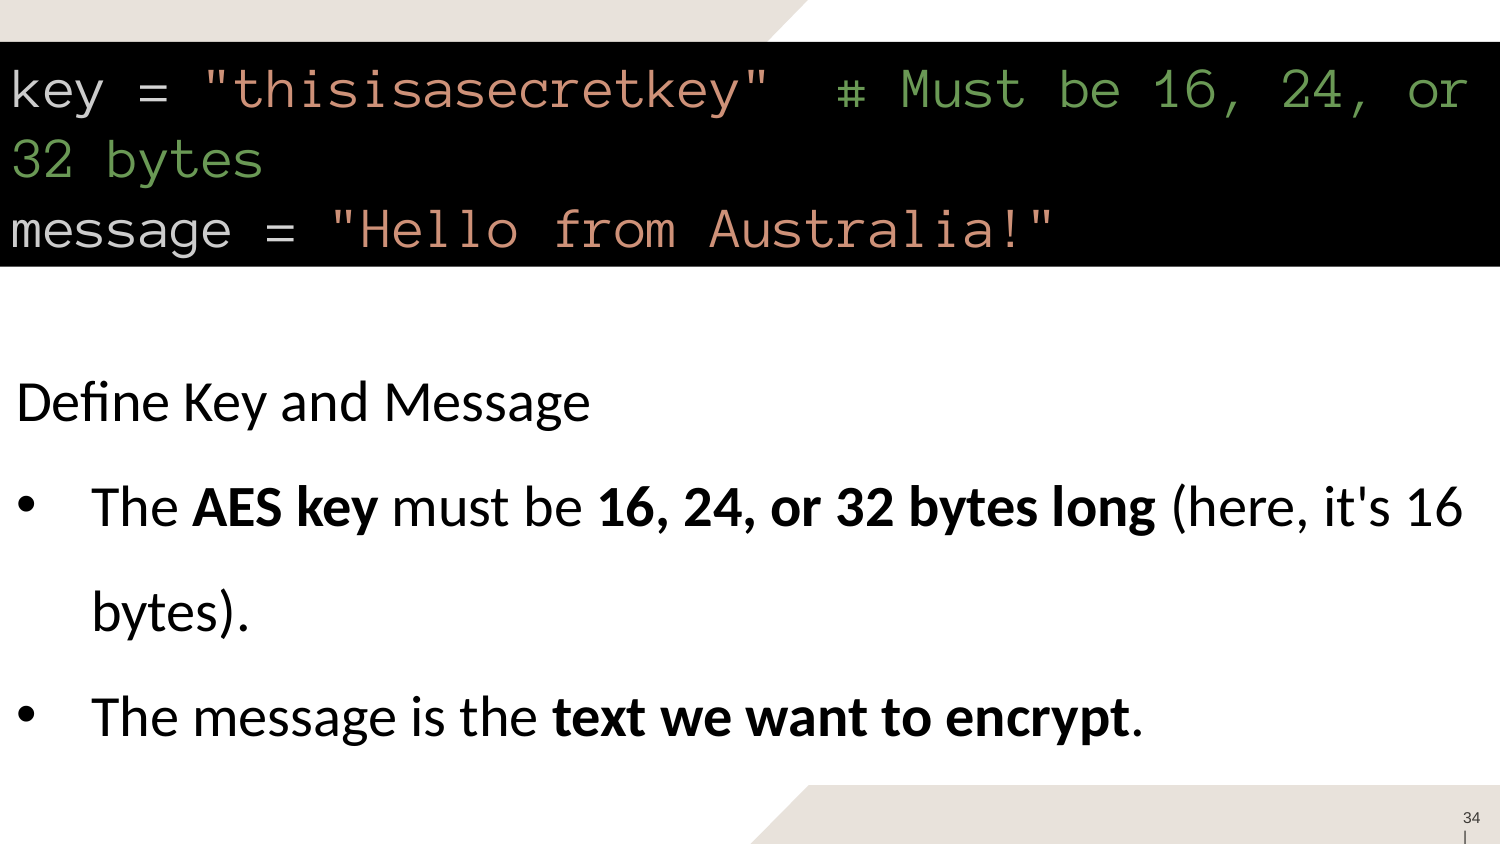

key = "thisisasecretkey"  # Must be 16, 24, or 32 bytes
message = "Hello from Australia!"
Define Key and Message
The AES key must be 16, 24, or 32 bytes long (here, it's 16 bytes).
The message is the text we want to encrypt.
34 |